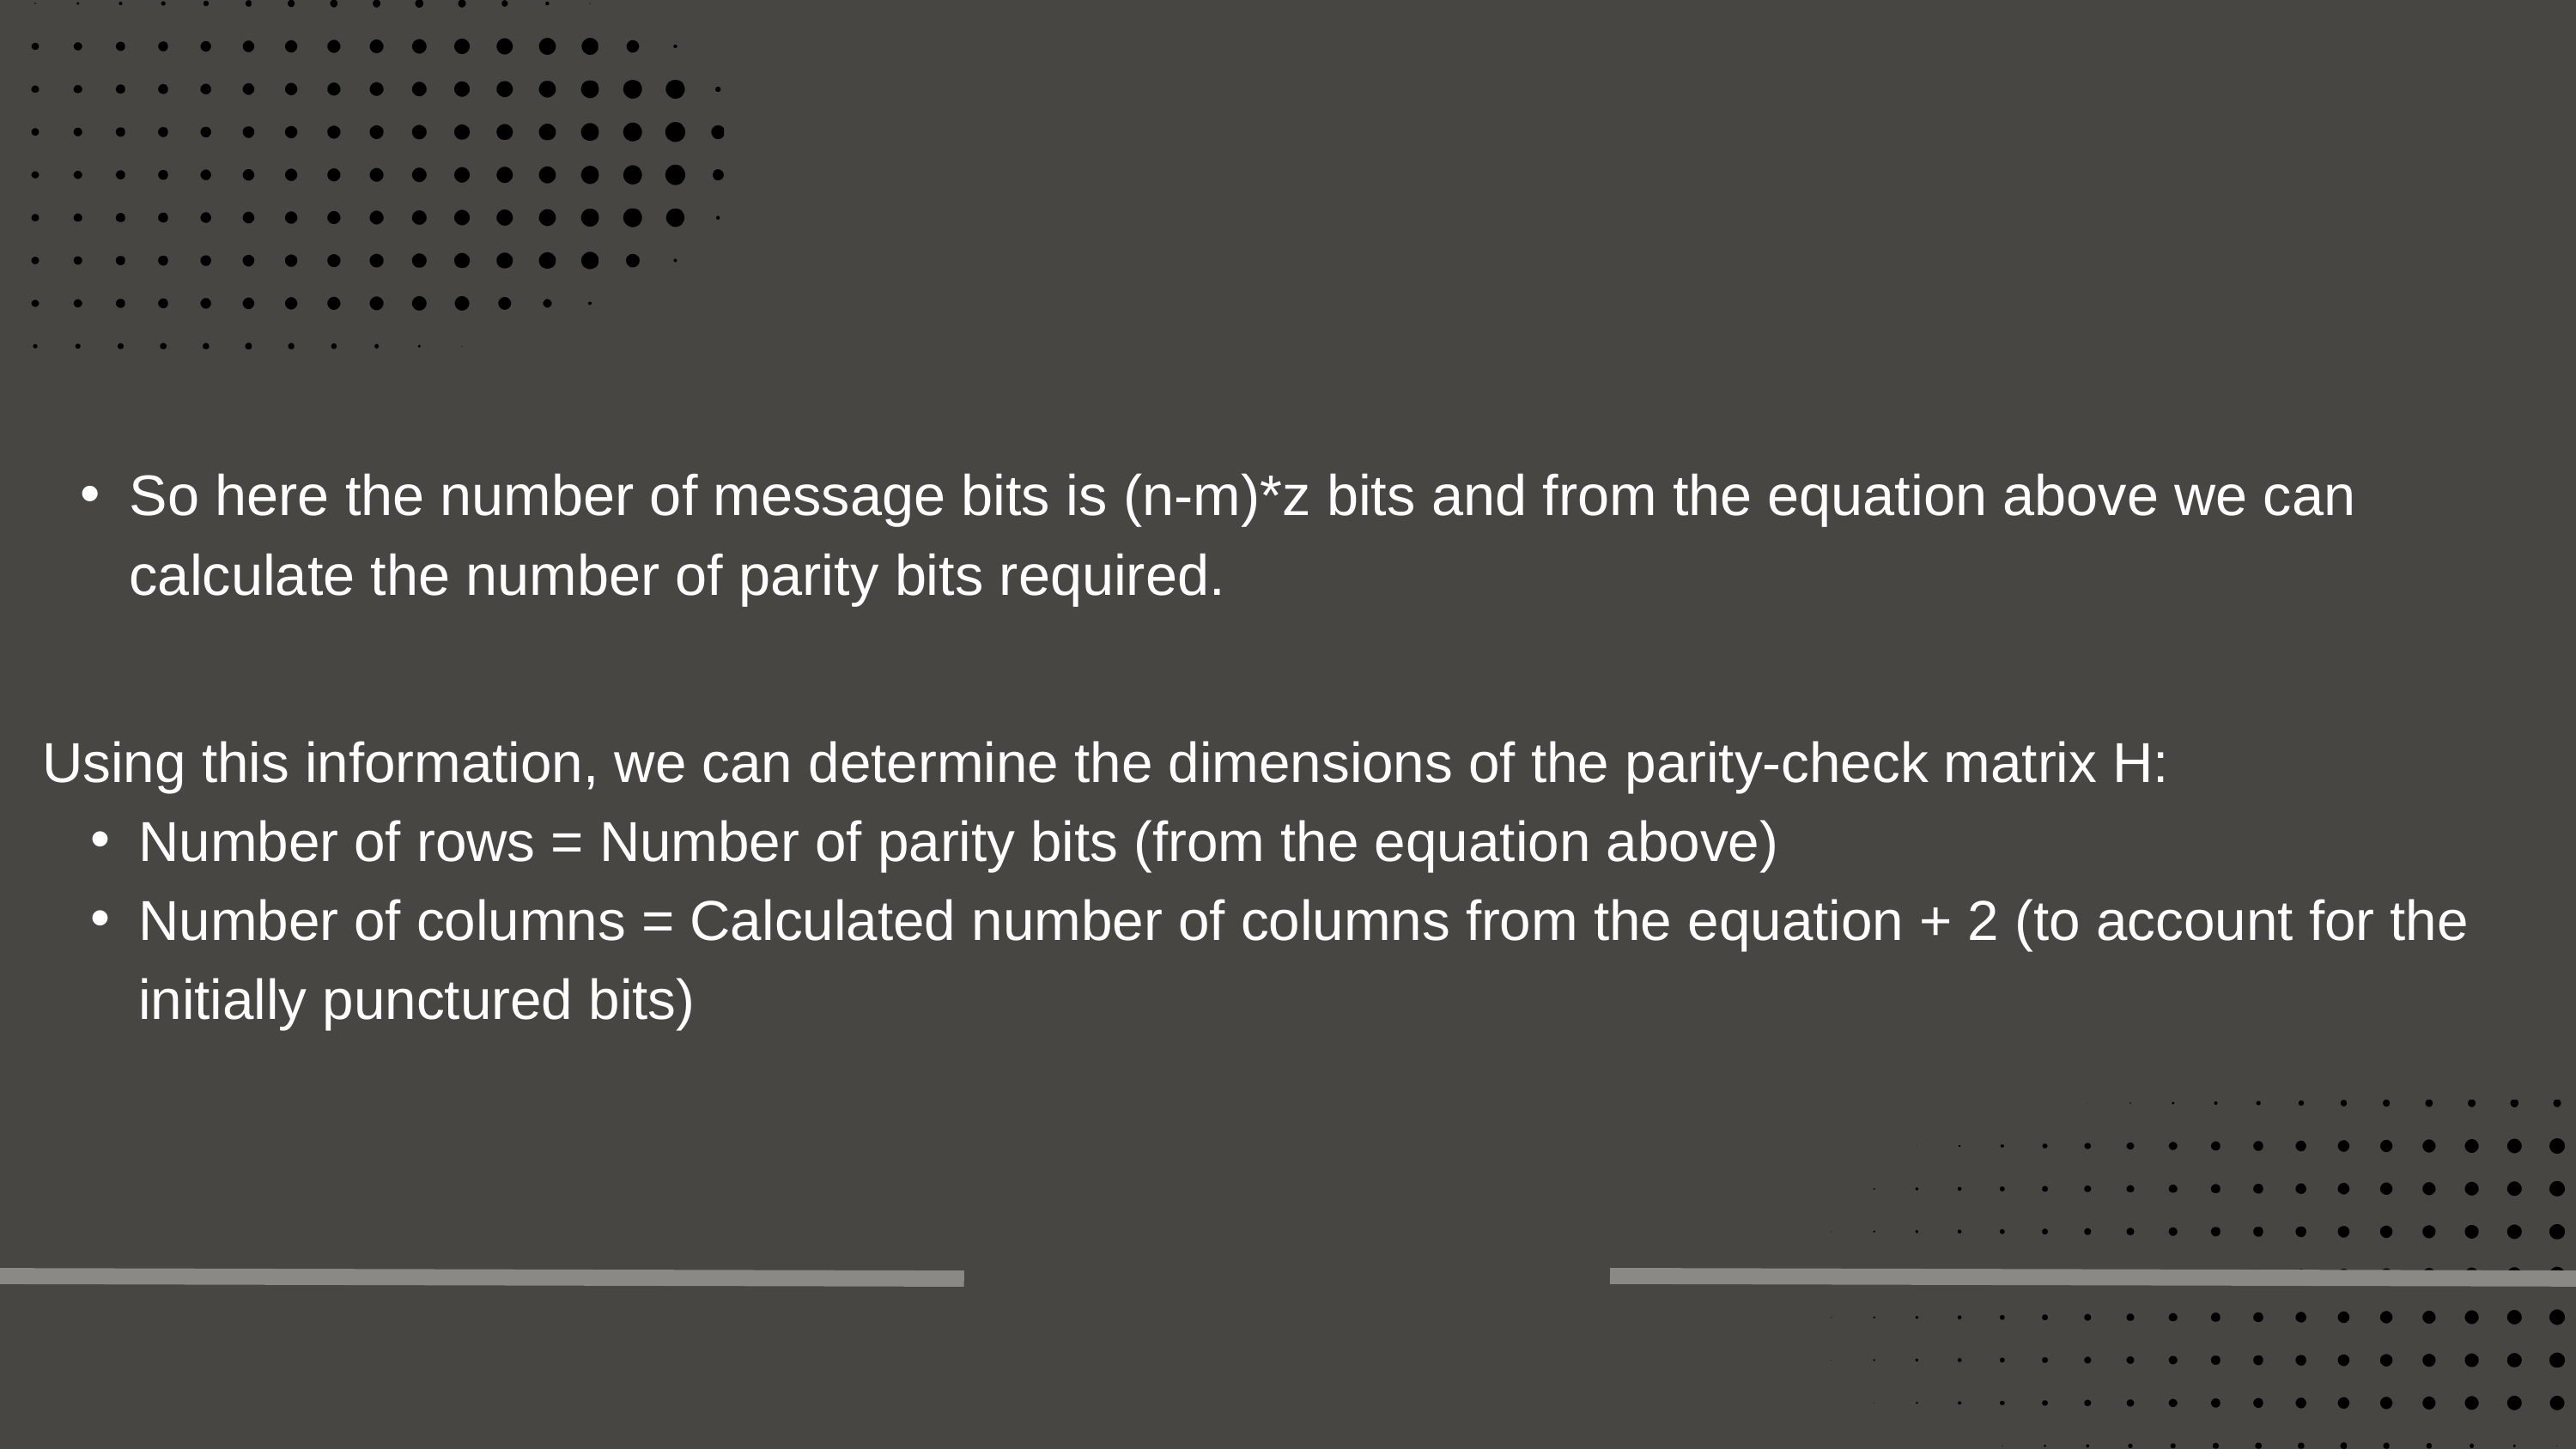

So here the number of message bits is (n-m)*z bits and from the equation above we can calculate the number of parity bits required.
Using this information, we can determine the dimensions of the parity-check matrix H:
Number of rows = Number of parity bits (from the equation above)
Number of columns = Calculated number of columns from the equation + 2 (to account for the initially punctured bits)